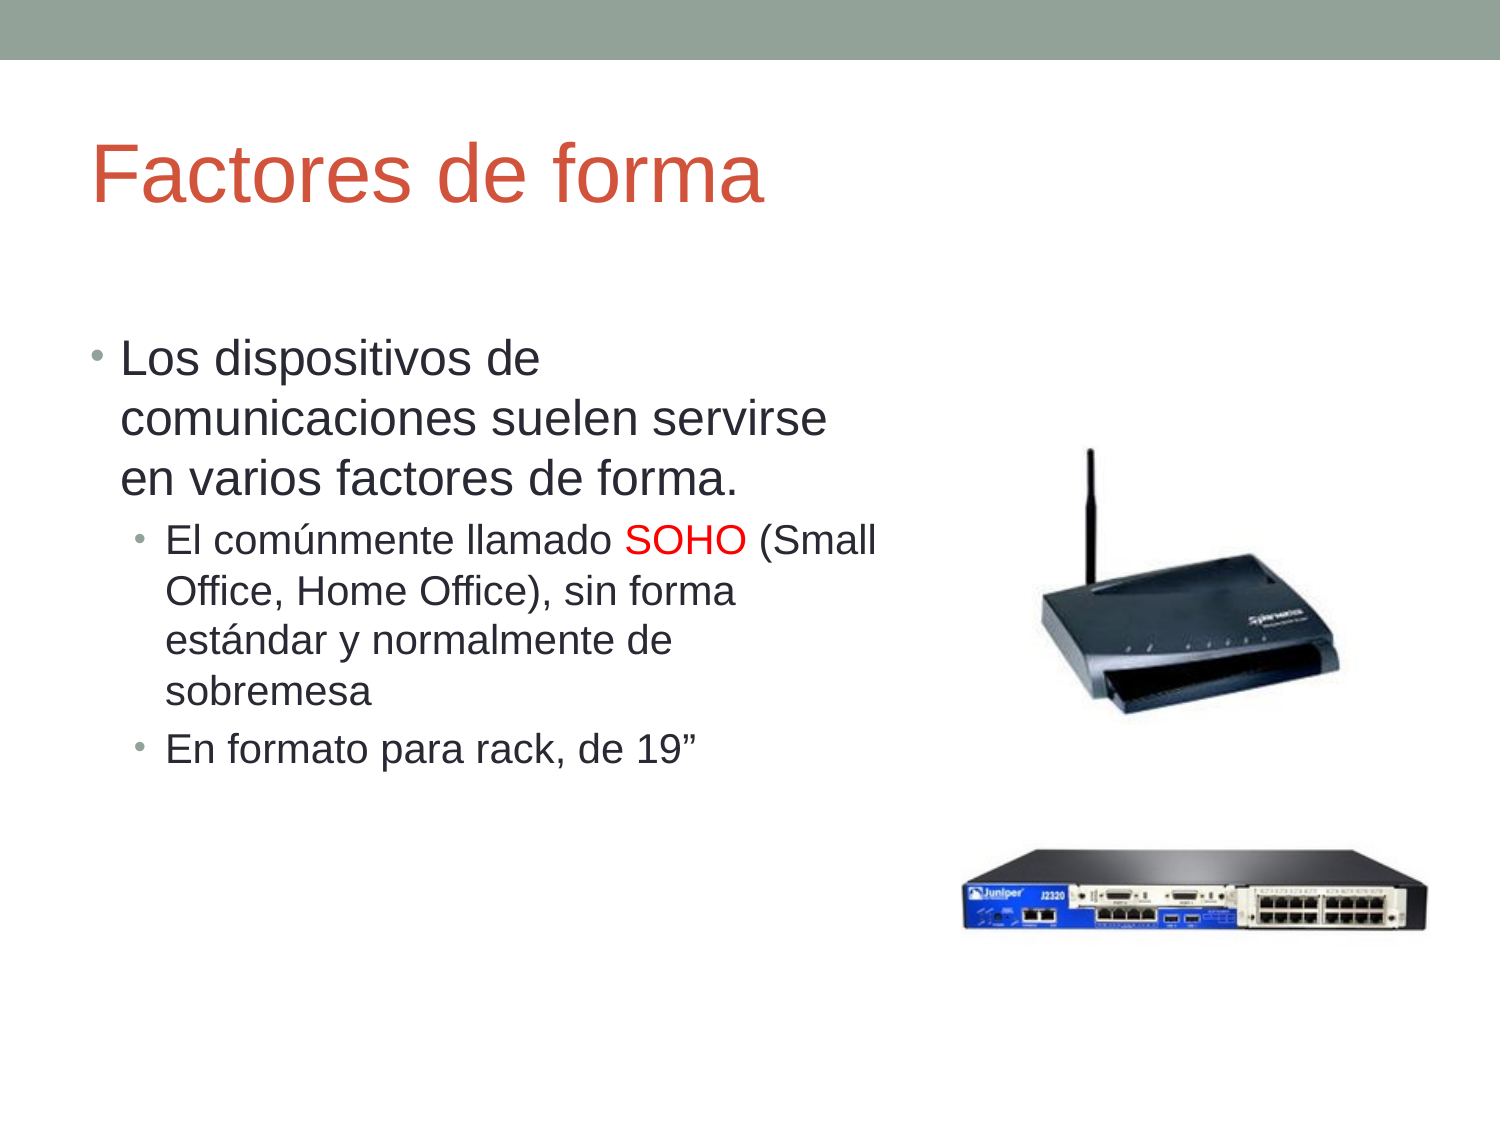

# Factores de forma
Los dispositivos de comunicaciones suelen servirse en varios factores de forma.
El comúnmente llamado SOHO (Small Office, Home Office), sin forma estándar y normalmente de sobremesa
En formato para rack, de 19”